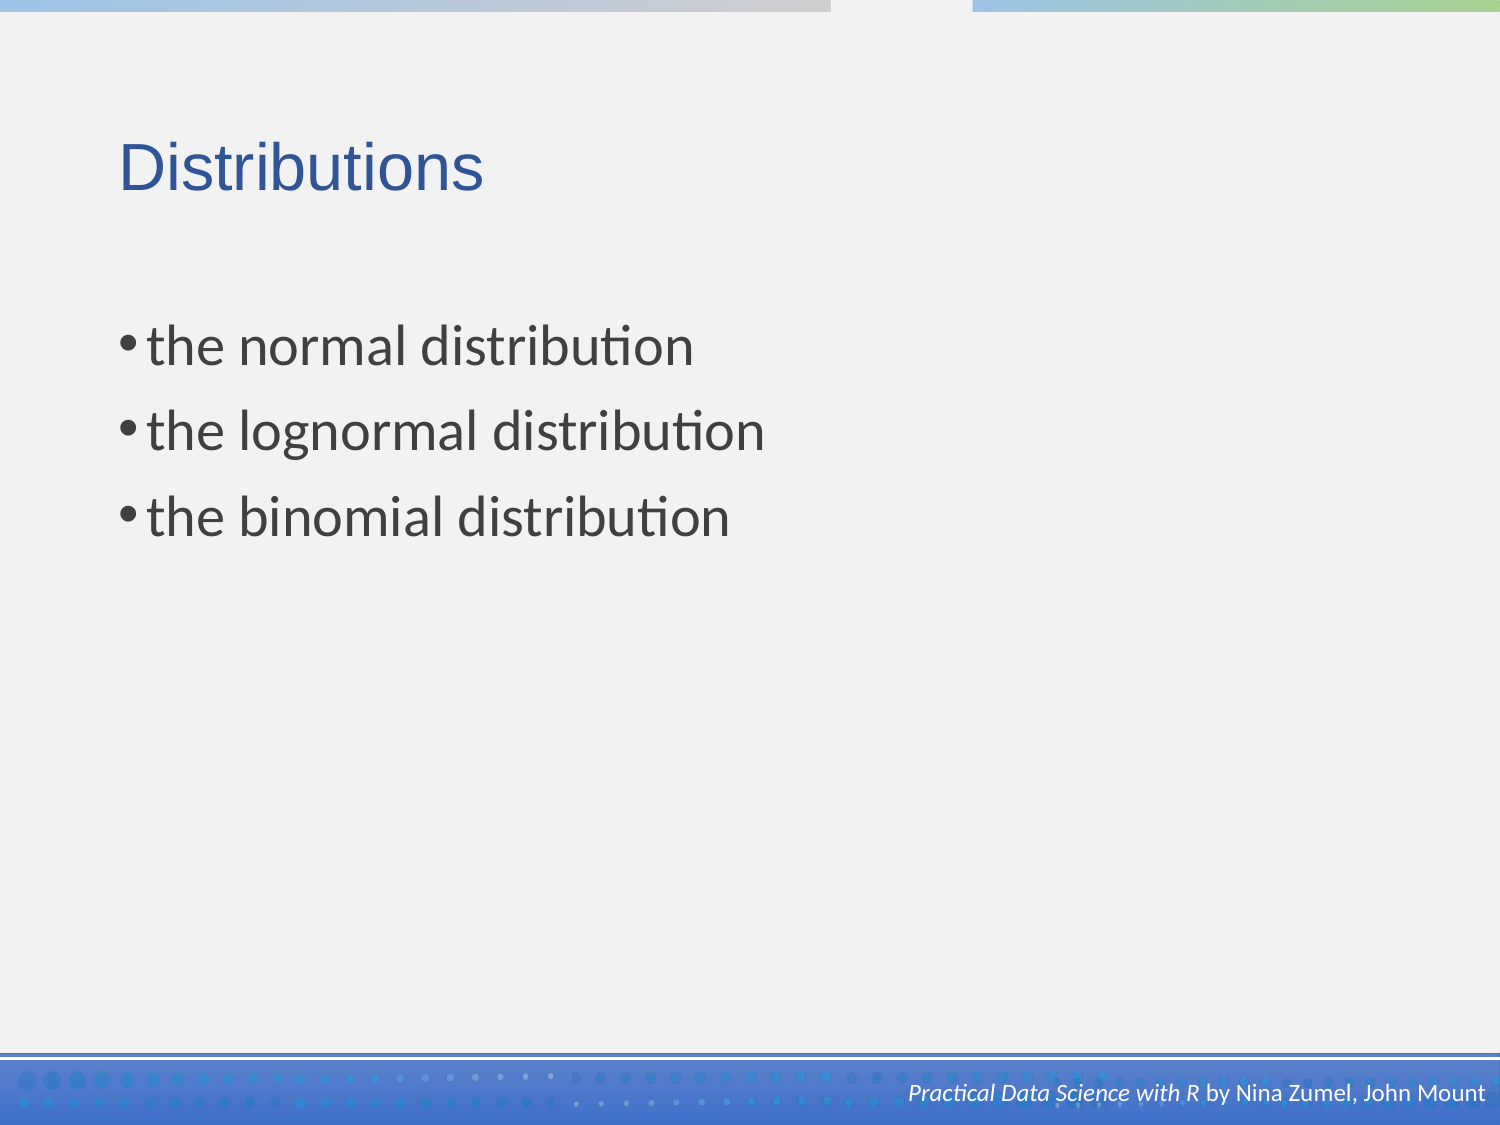

# Distributions
the normal distribution
the lognormal distribution
the binomial distribution
Practical Data Science with R by Nina Zumel, John Mount